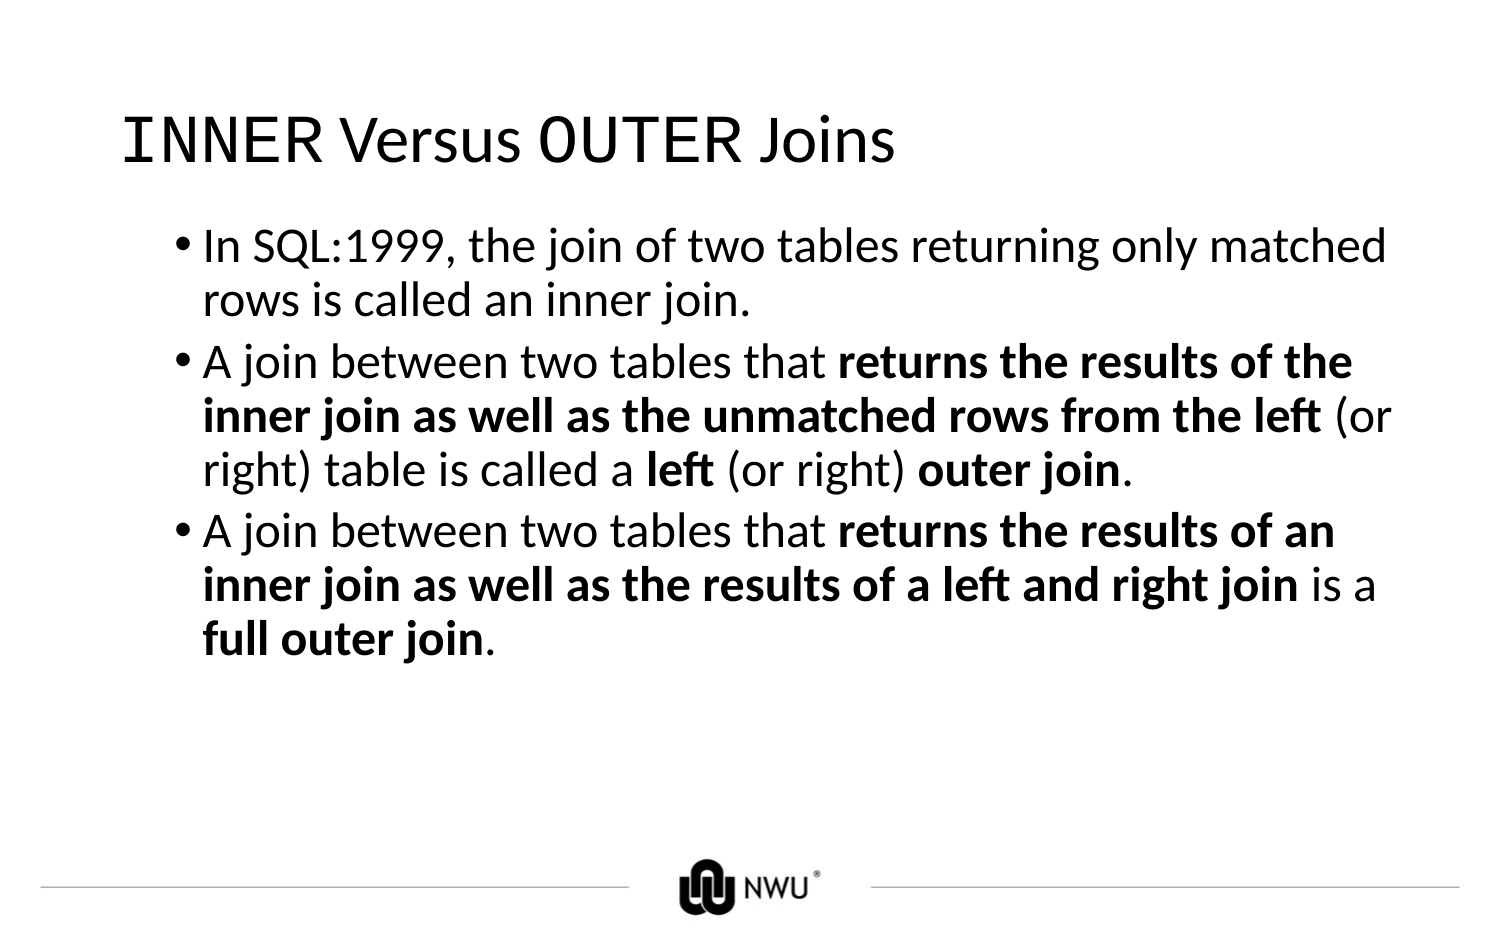

# INNER Versus OUTER Joins
In SQL:1999, the join of two tables returning only matched rows is called an inner join.
A join between two tables that returns the results of the inner join as well as the unmatched rows from the left (or right) table is called a left (or right) outer join.
A join between two tables that returns the results of an inner join as well as the results of a left and right join is a full outer join.